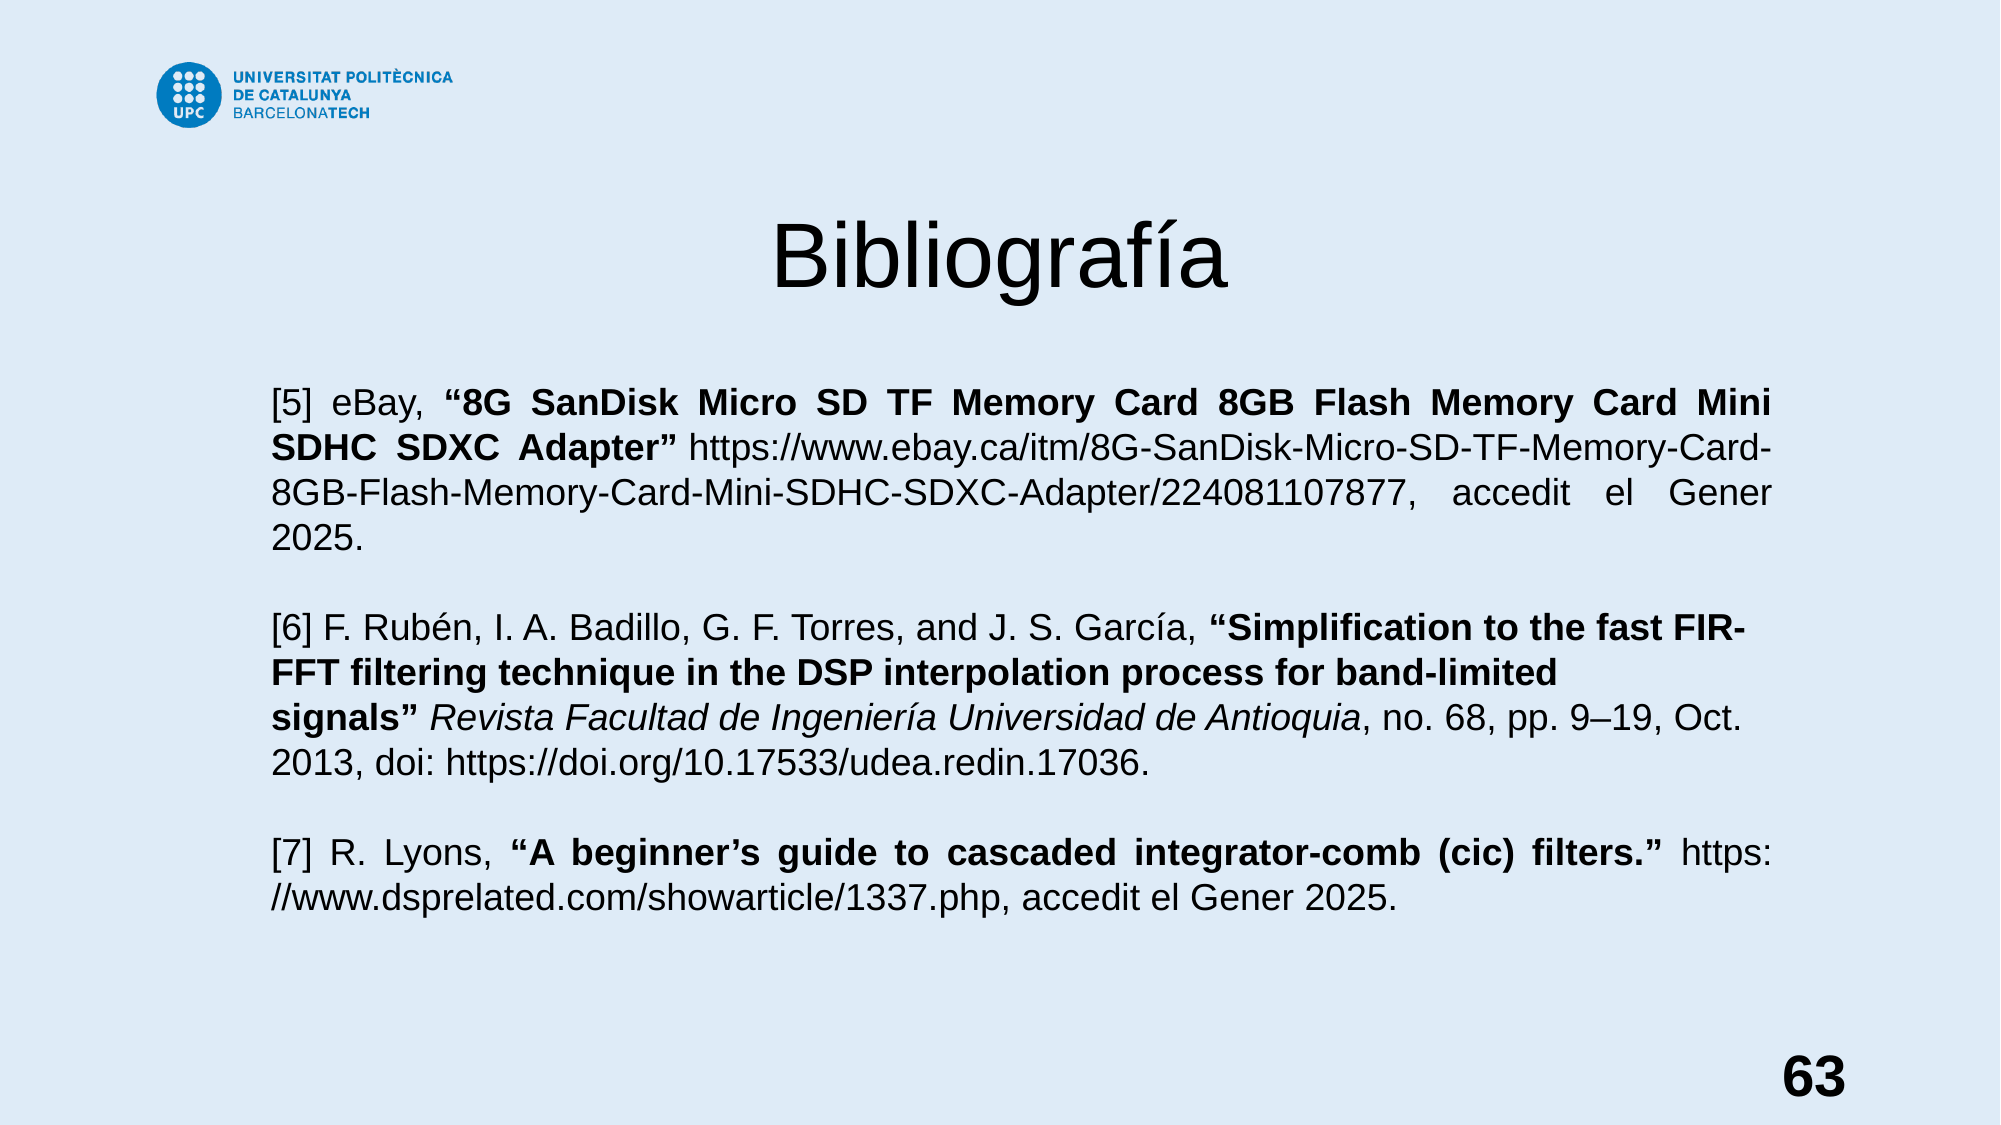

# Bibliografía
[5] eBay, “8G SanDisk Micro SD TF Memory Card 8GB Flash Memory Card Mini SDHC SDXC Adapter” https://www.ebay.ca/itm/8G-SanDisk-Micro-SD-TF-Memory-Card-8GB-Flash-Memory-Card-Mini-SDHC-SDXC-Adapter/224081107877, accedit el Gener 2025.
‌
[6] F. Rubén, I. A. Badillo, G. F. Torres, and J. S. García, “Simplification to the fast FIR-FFT filtering technique in the DSP interpolation process for band-limited signals” Revista Facultad de Ingeniería Universidad de Antioquia, no. 68, pp. 9–19, Oct. 2013, doi: https://doi.org/10.17533/udea.redin.17036.

[7] R. Lyons, “A beginner’s guide to cascaded integrator-comb (cic) filters.” https: //www.dsprelated.com/showarticle/1337.php, accedit el Gener 2025.

‌

63